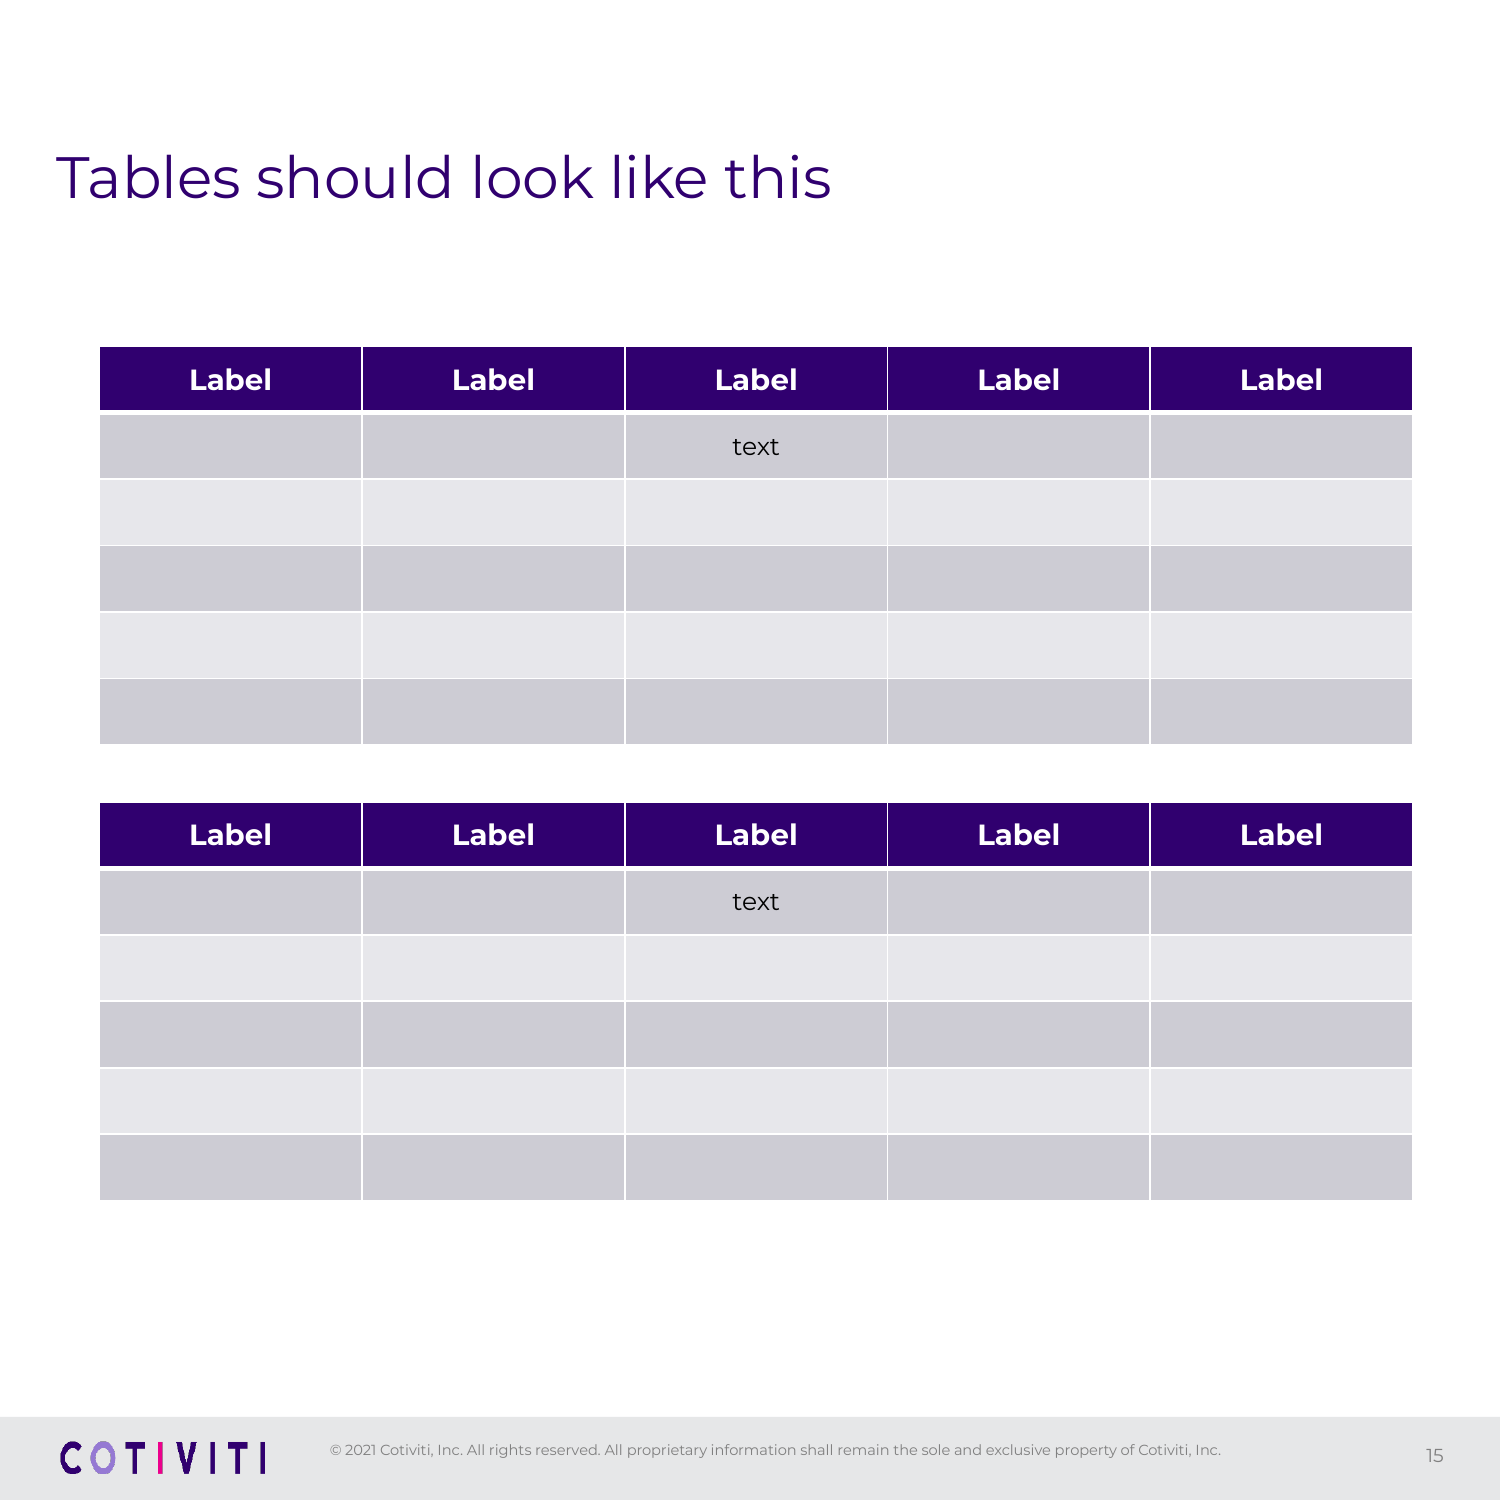

# Tables should look like this

| Label | Label | Label | Label | Label |
| --- | --- | --- | --- | --- |
|  |  | text |  |  |
|  |  |  |  |  |
|  |  |  |  |  |
|  |  |  |  |  |
|  |  |  |  |  |
| Label | Label | Label | Label | Label |
| --- | --- | --- | --- | --- |
|  |  | text |  |  |
|  |  |  |  |  |
|  |  |  |  |  |
|  |  |  |  |  |
|  |  |  |  |  |
15